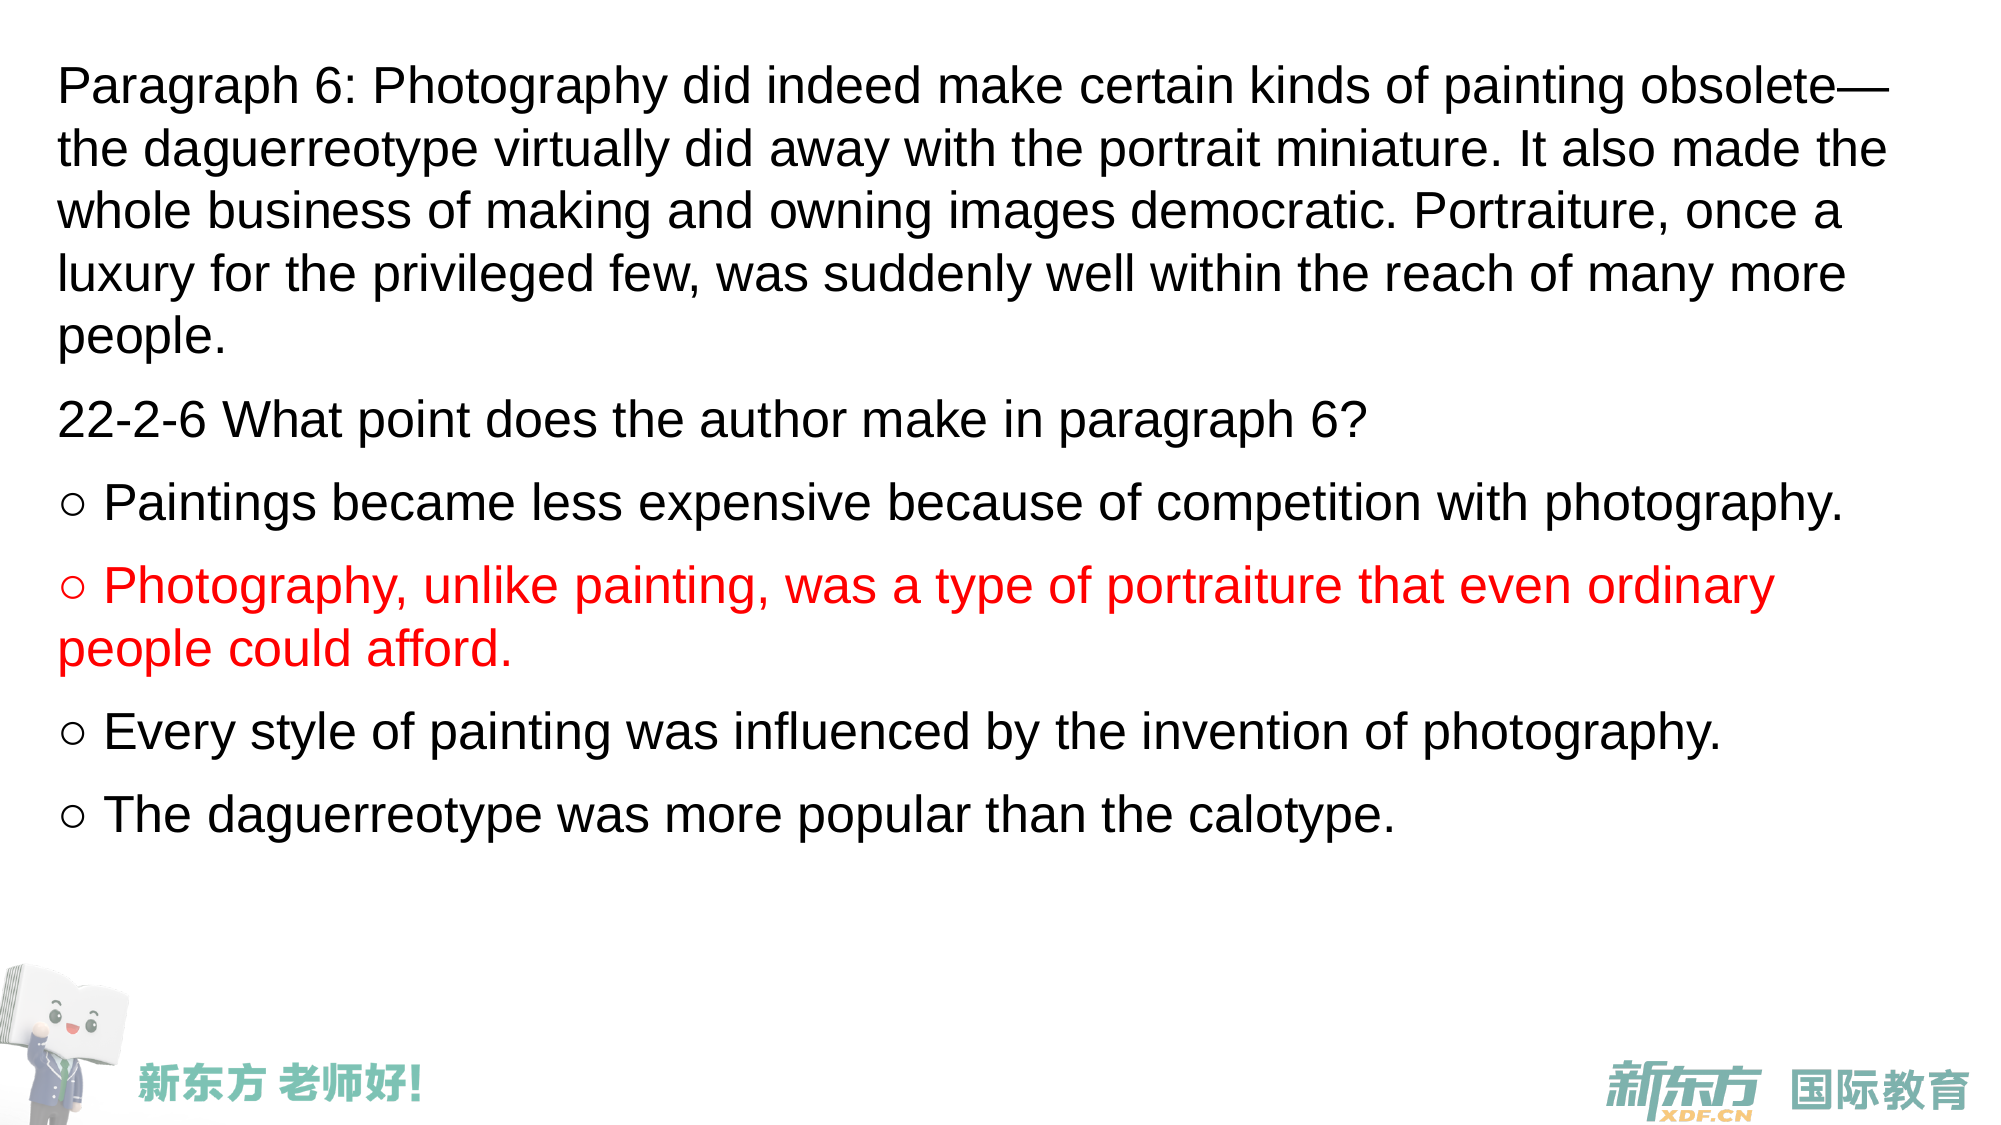

Paragraph 6: Photography did indeed make certain kinds of painting obsolete—the daguerreotype virtually did away with the portrait miniature. It also made the whole business of making and owning images democratic. Portraiture, once a luxury for the privileged few, was suddenly well within the reach of many more people.
22-2-6 What point does the author make in paragraph 6?
○ Paintings became less expensive because of competition with photography.
○ Photography, unlike painting, was a type of portraiture that even ordinary people could afford.
○ Every style of painting was influenced by the invention of photography.
○ The daguerreotype was more popular than the calotype.